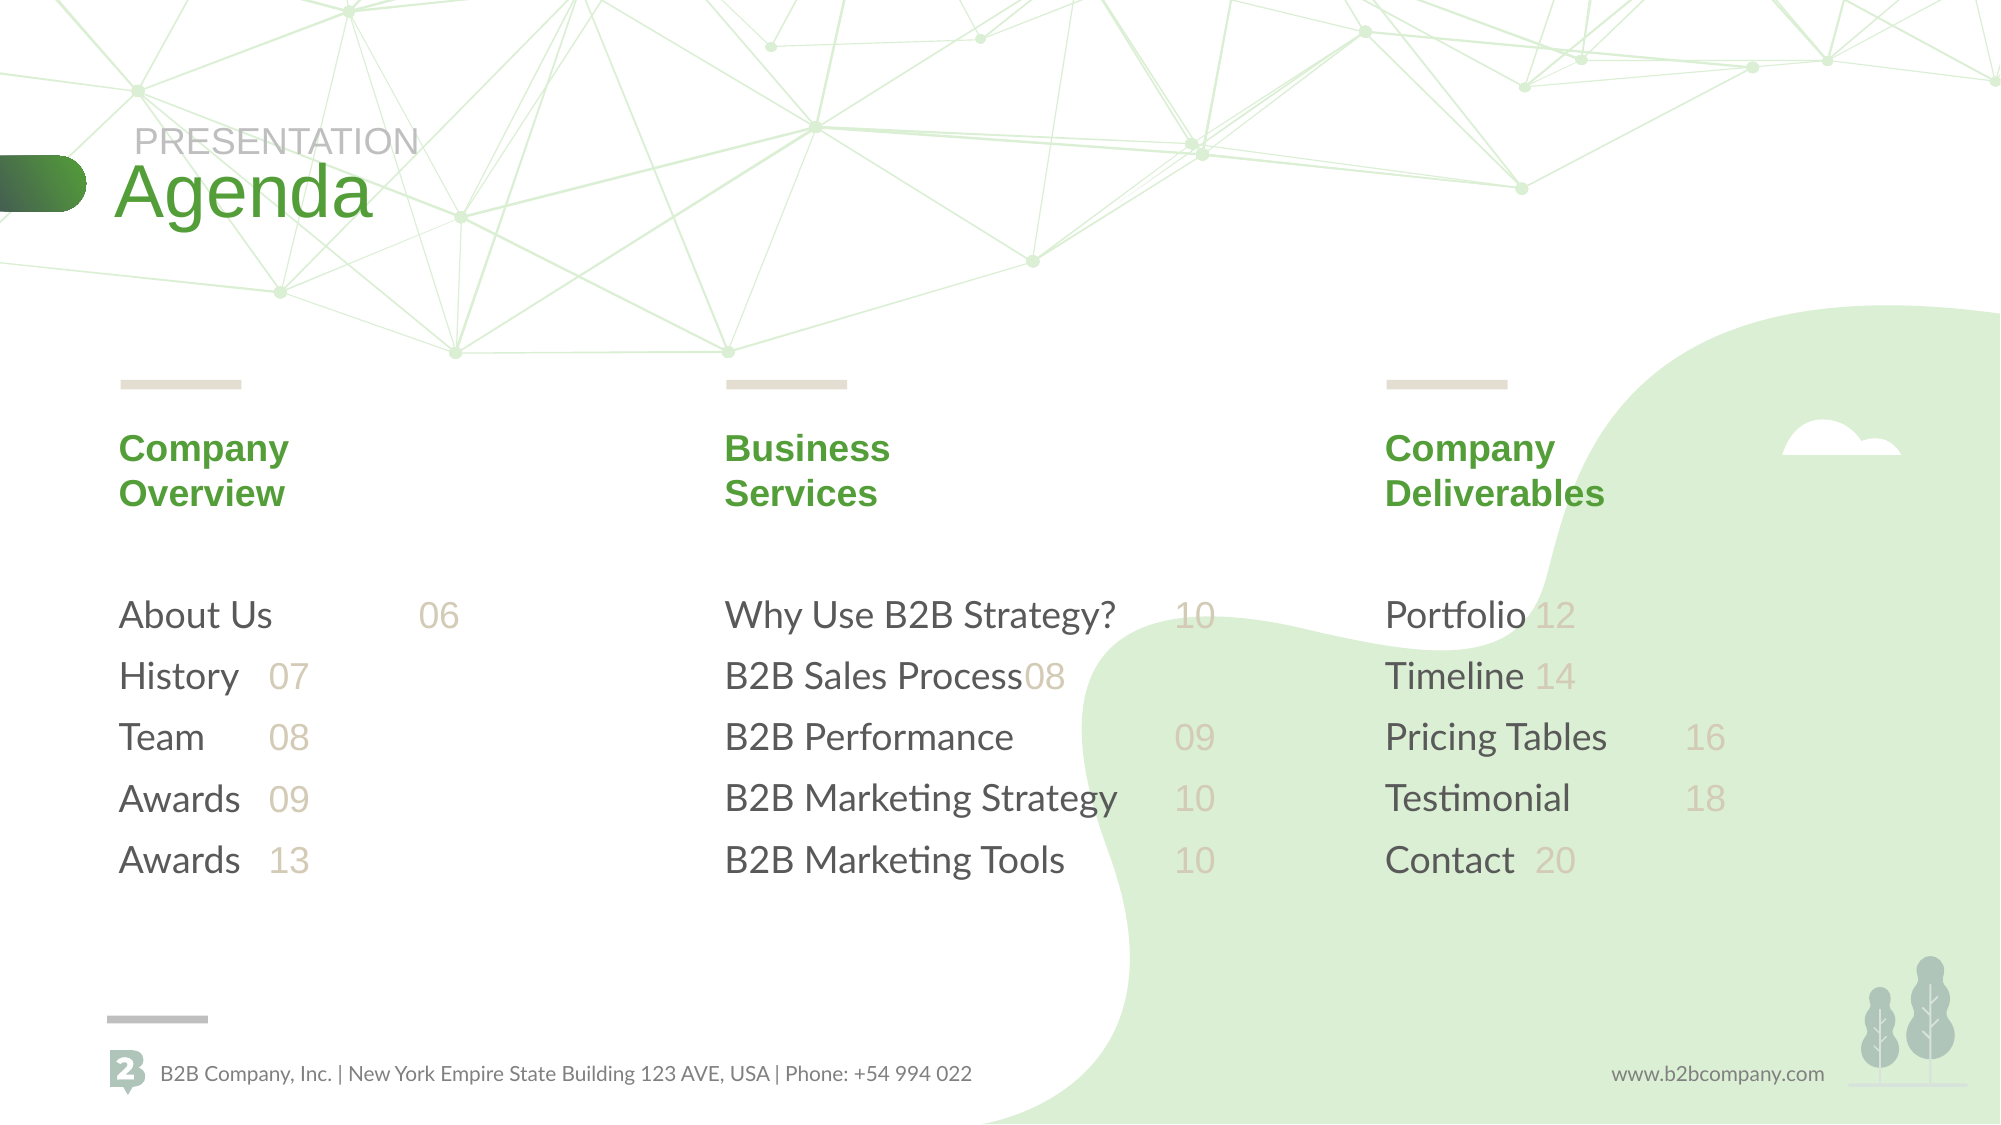

PRESENTATION
# Agenda

Business
Services

Why Use B2B Strategy?	10
B2B Sales Process	08
B2B Performance		09
B2B Marketing Strategy	10
B2B Marketing Tools	10

Company
Overview

About Us	06
History	07
Team	08
Awards	09
Awards	13
Company
Deliverables

Portfolio	12
Timeline	14
Pricing Tables	16
Testimonial	18
Contact	20
B2B Company, Inc. | New York Empire State Building 123 AVE, USA | Phone: +54 994 022